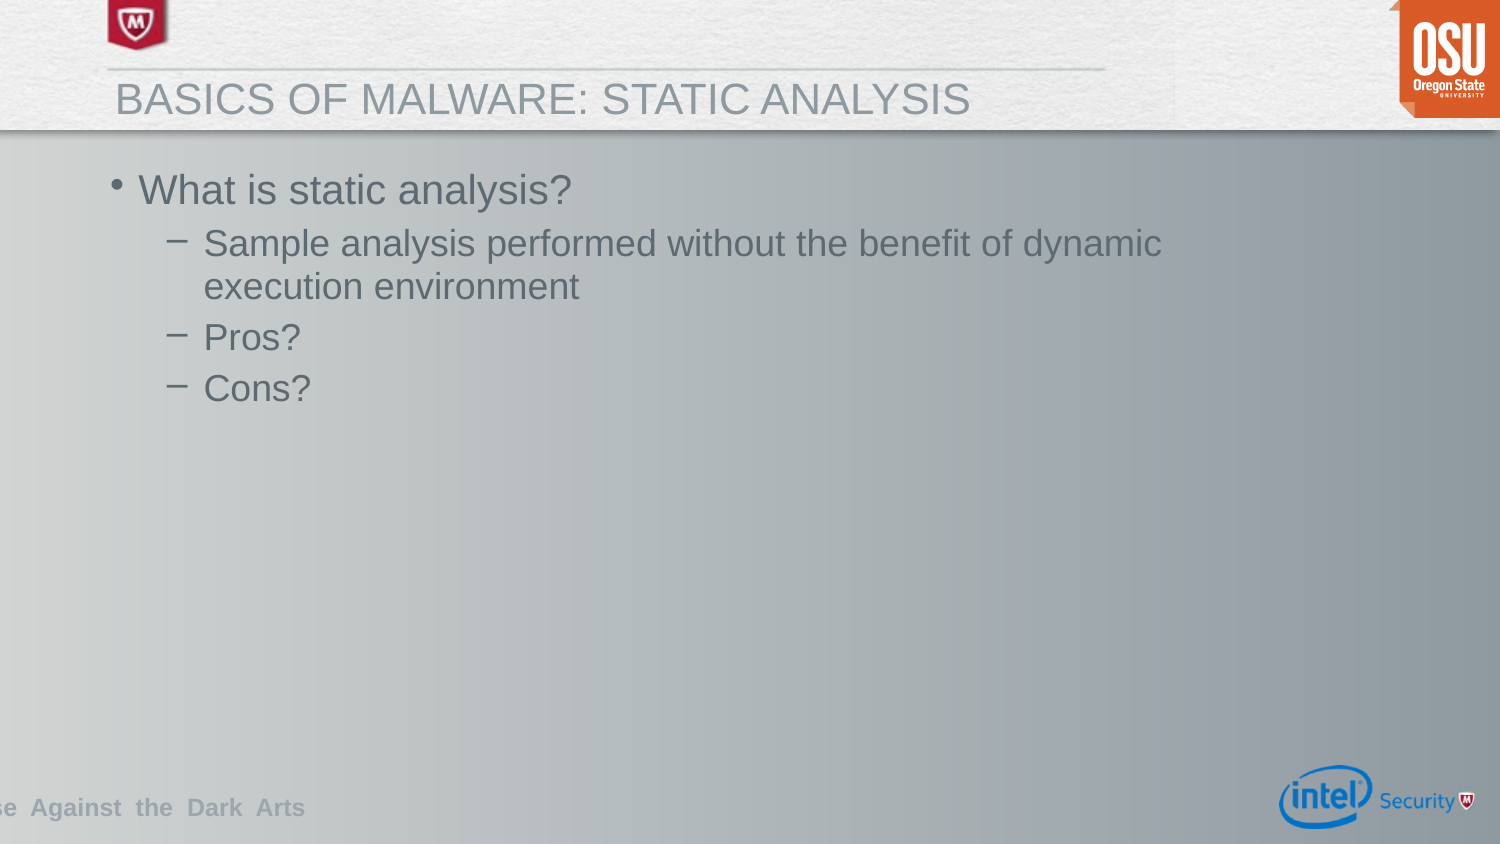

# Basics of malware: static analysis
What is static analysis?
Sample analysis performed without the benefit of dynamic execution environment
Pros?
Cons?